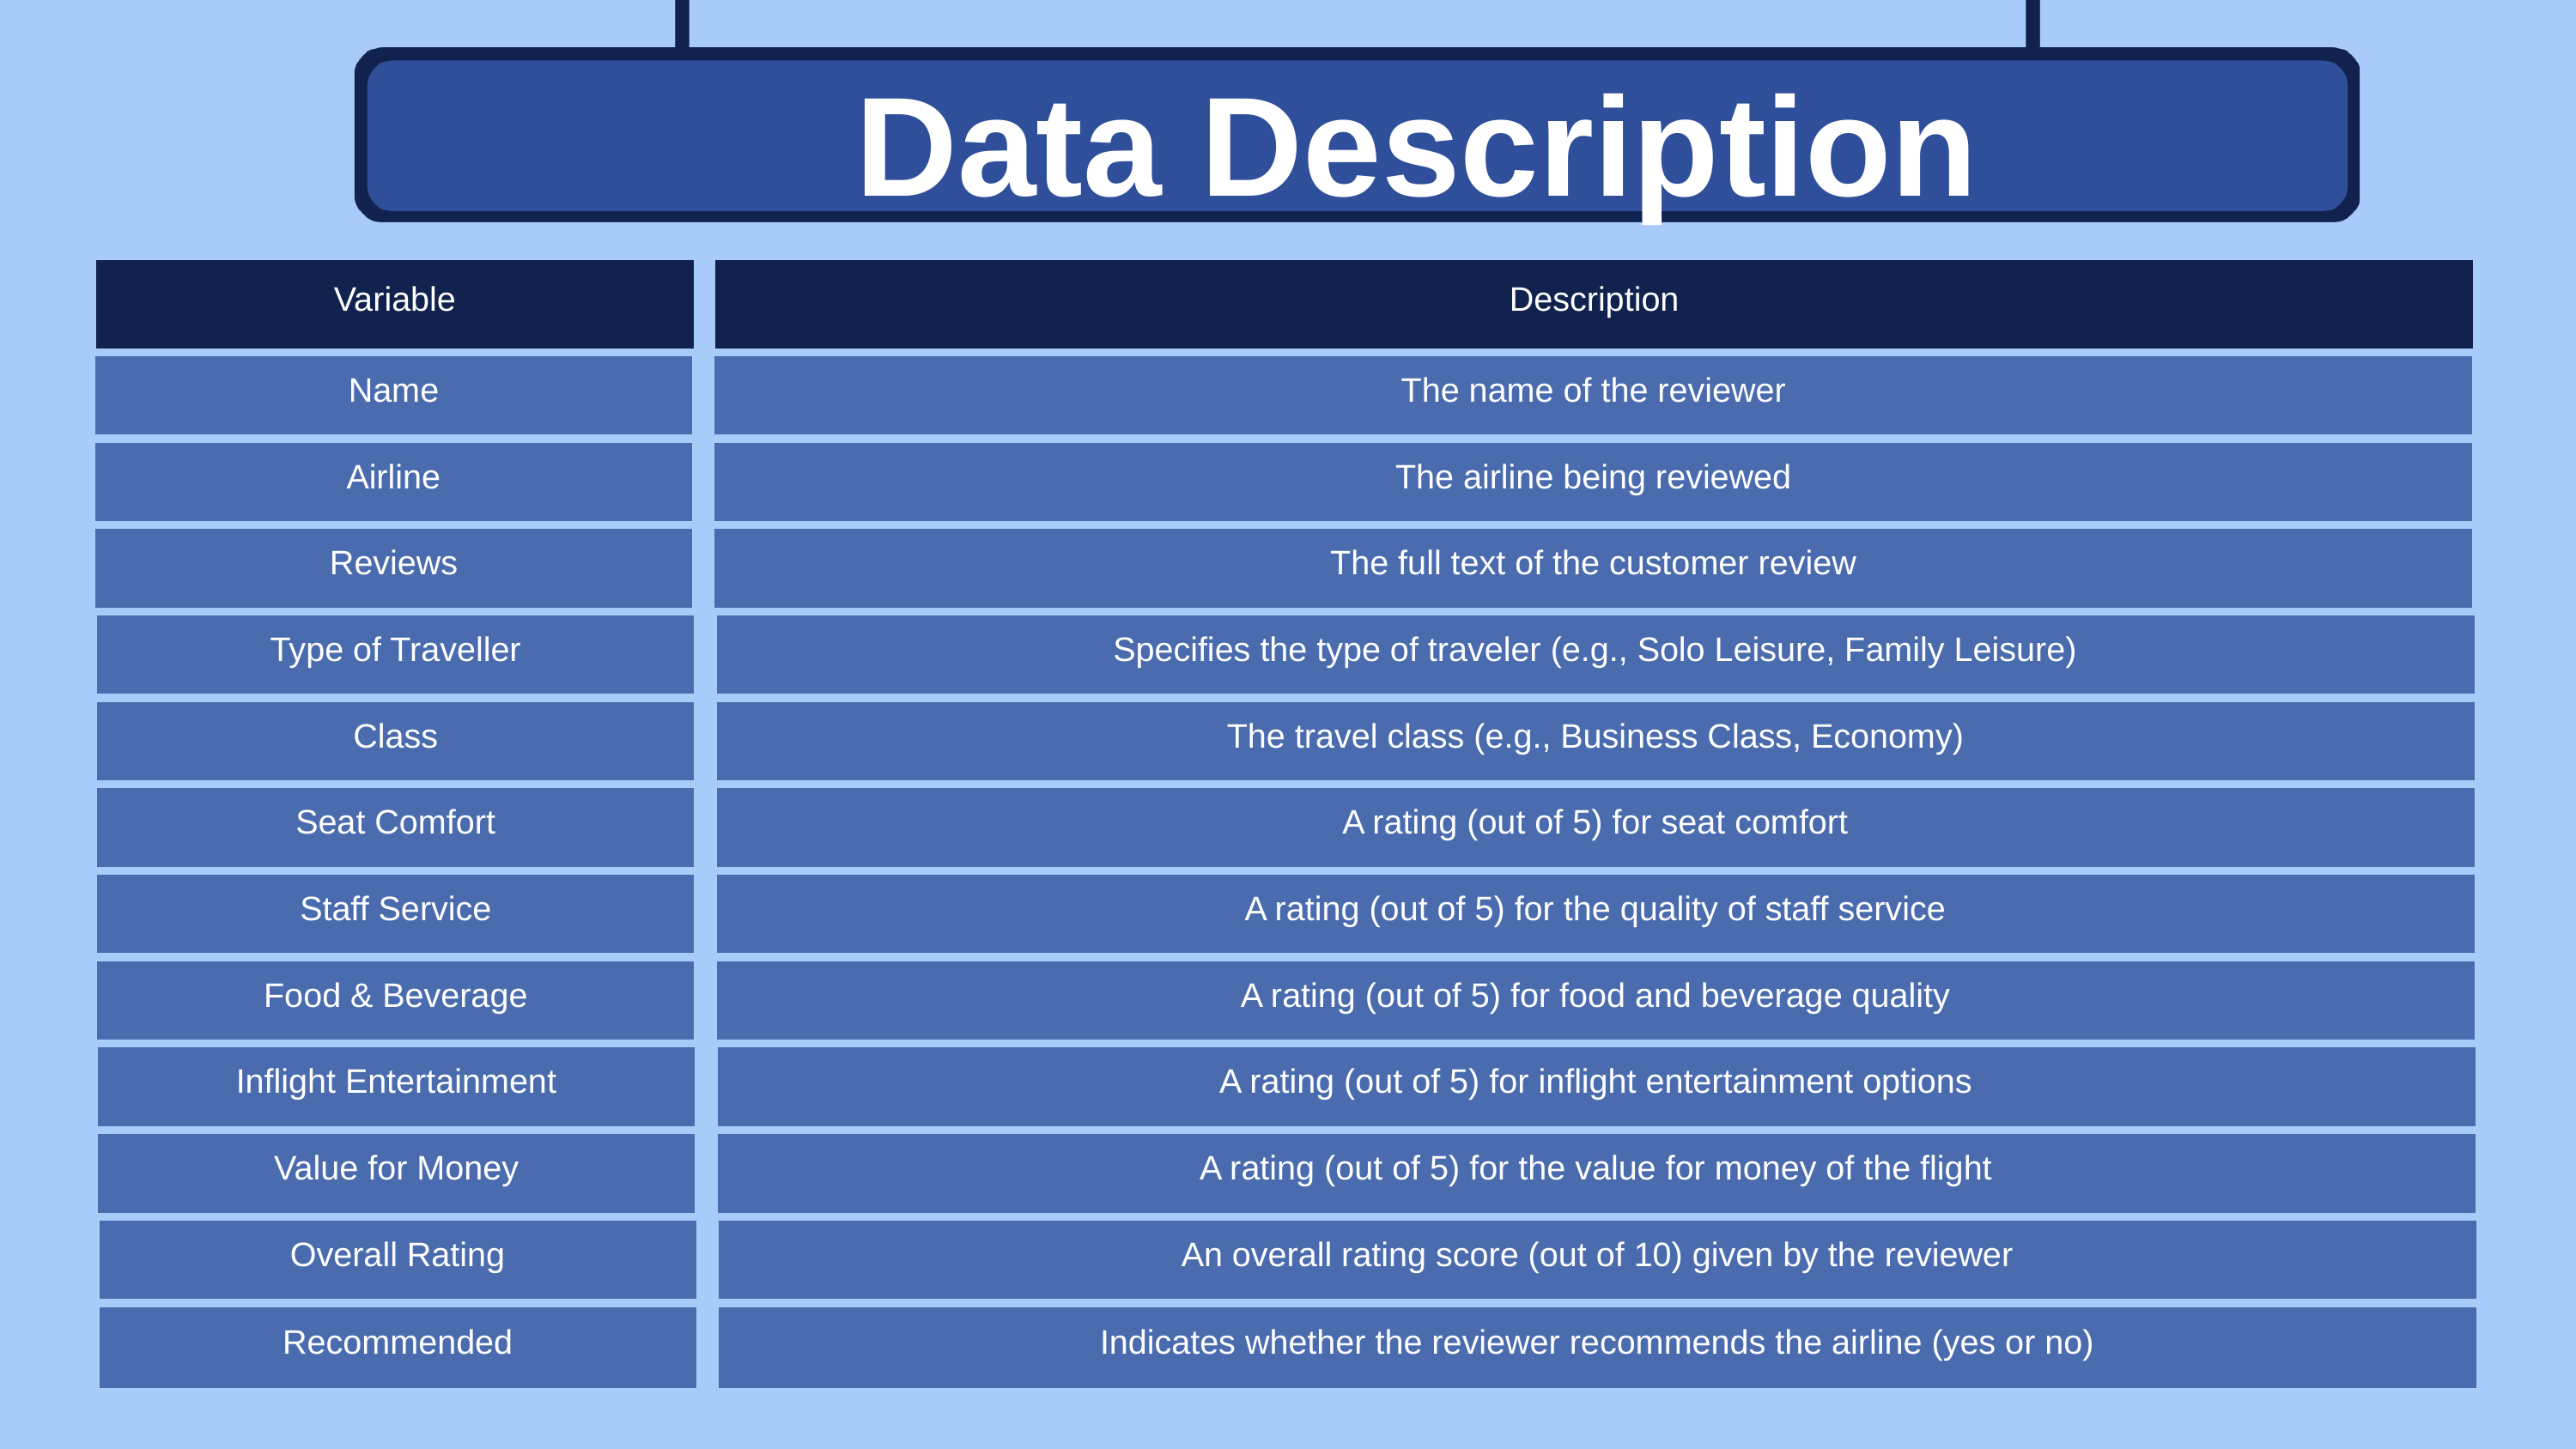

Data Description

Variable

Description

Name

The name of the reviewer

Airline

The airline being reviewed

Reviews

The full text of the customer review

Type of Traveller

Specifies the type of traveler (e.g., Solo Leisure, Family Leisure)

Class

The travel class (e.g., Business Class, Economy)

Seat Comfort

A rating (out of 5) for seat comfort

Staff Service

A rating (out of 5) for the quality of staff service

Food & Beverage

A rating (out of 5) for food and beverage quality

Inflight Entertainment

A rating (out of 5) for inflight entertainment options

Value for Money

A rating (out of 5) for the value for money of the flight

Overall Rating

An overall rating score (out of 10) given by the reviewer

Recommended

Indicates whether the reviewer recommends the airline (yes or no)